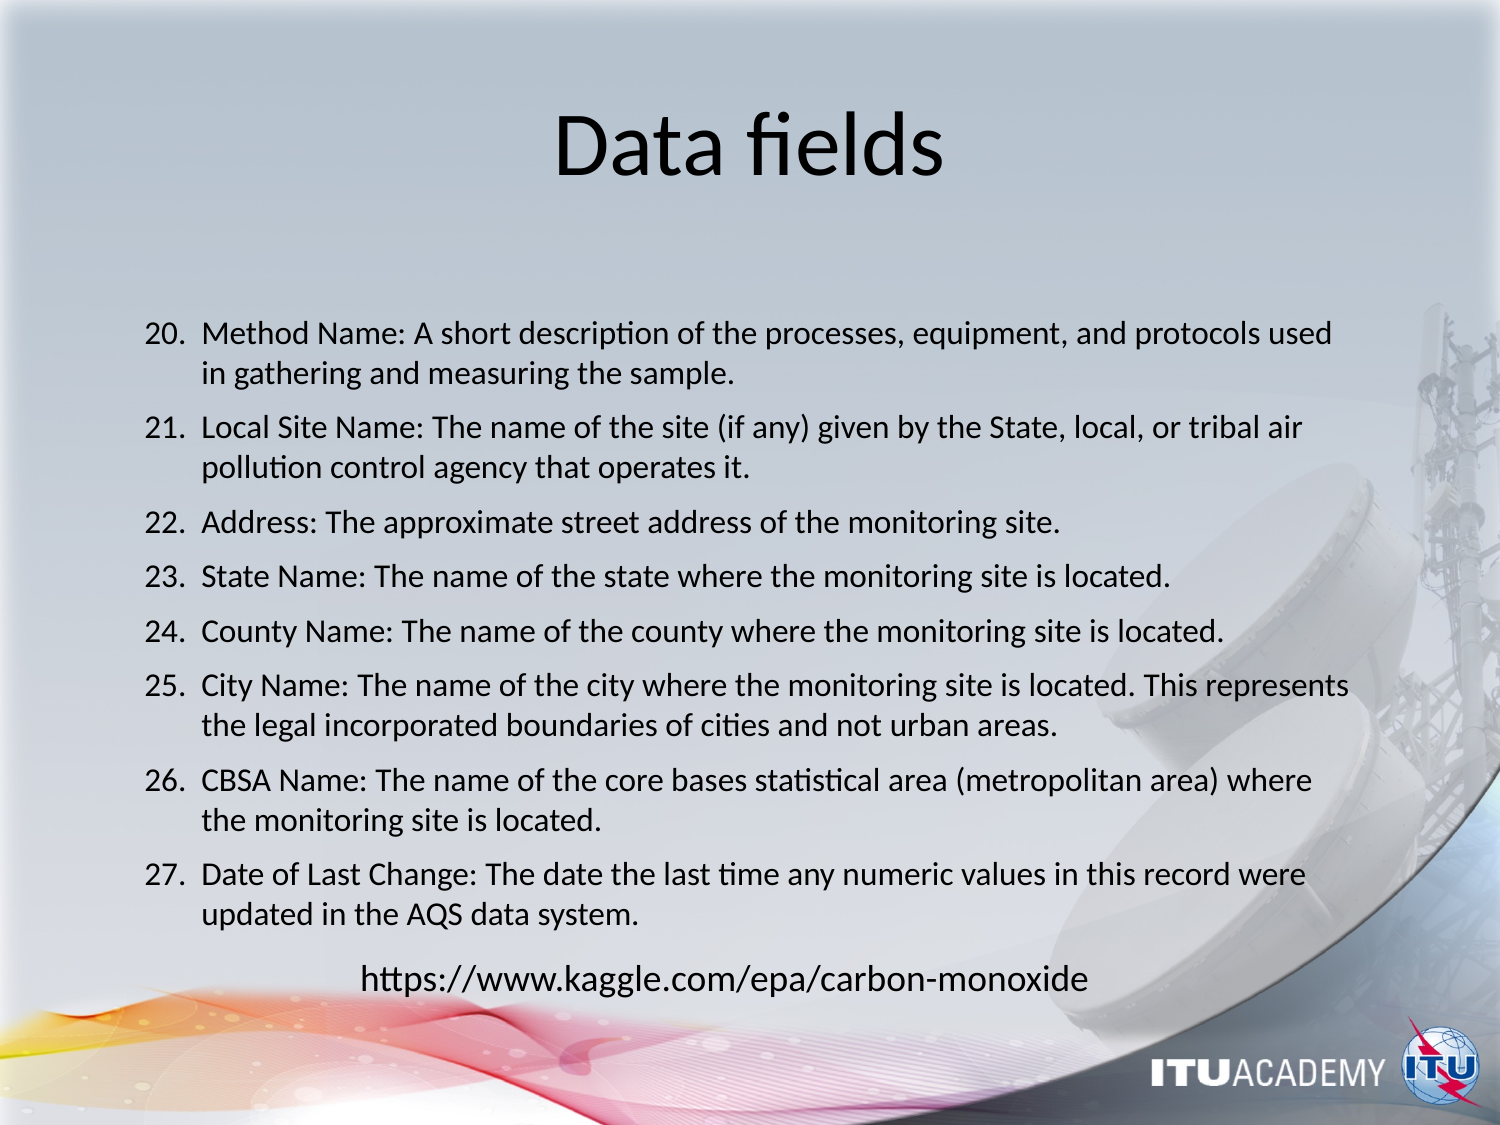

# Data fields
Method Name: A short description of the processes, equipment, and protocols used in gathering and measuring the sample.
Local Site Name: The name of the site (if any) given by the State, local, or tribal air pollution control agency that operates it.
Address: The approximate street address of the monitoring site.
State Name: The name of the state where the monitoring site is located.
County Name: The name of the county where the monitoring site is located.
City Name: The name of the city where the monitoring site is located. This represents the legal incorporated boundaries of cities and not urban areas.
CBSA Name: The name of the core bases statistical area (metropolitan area) where the monitoring site is located.
Date of Last Change: The date the last time any numeric values in this record were updated in the AQS data system.
https://www.kaggle.com/epa/carbon-monoxide